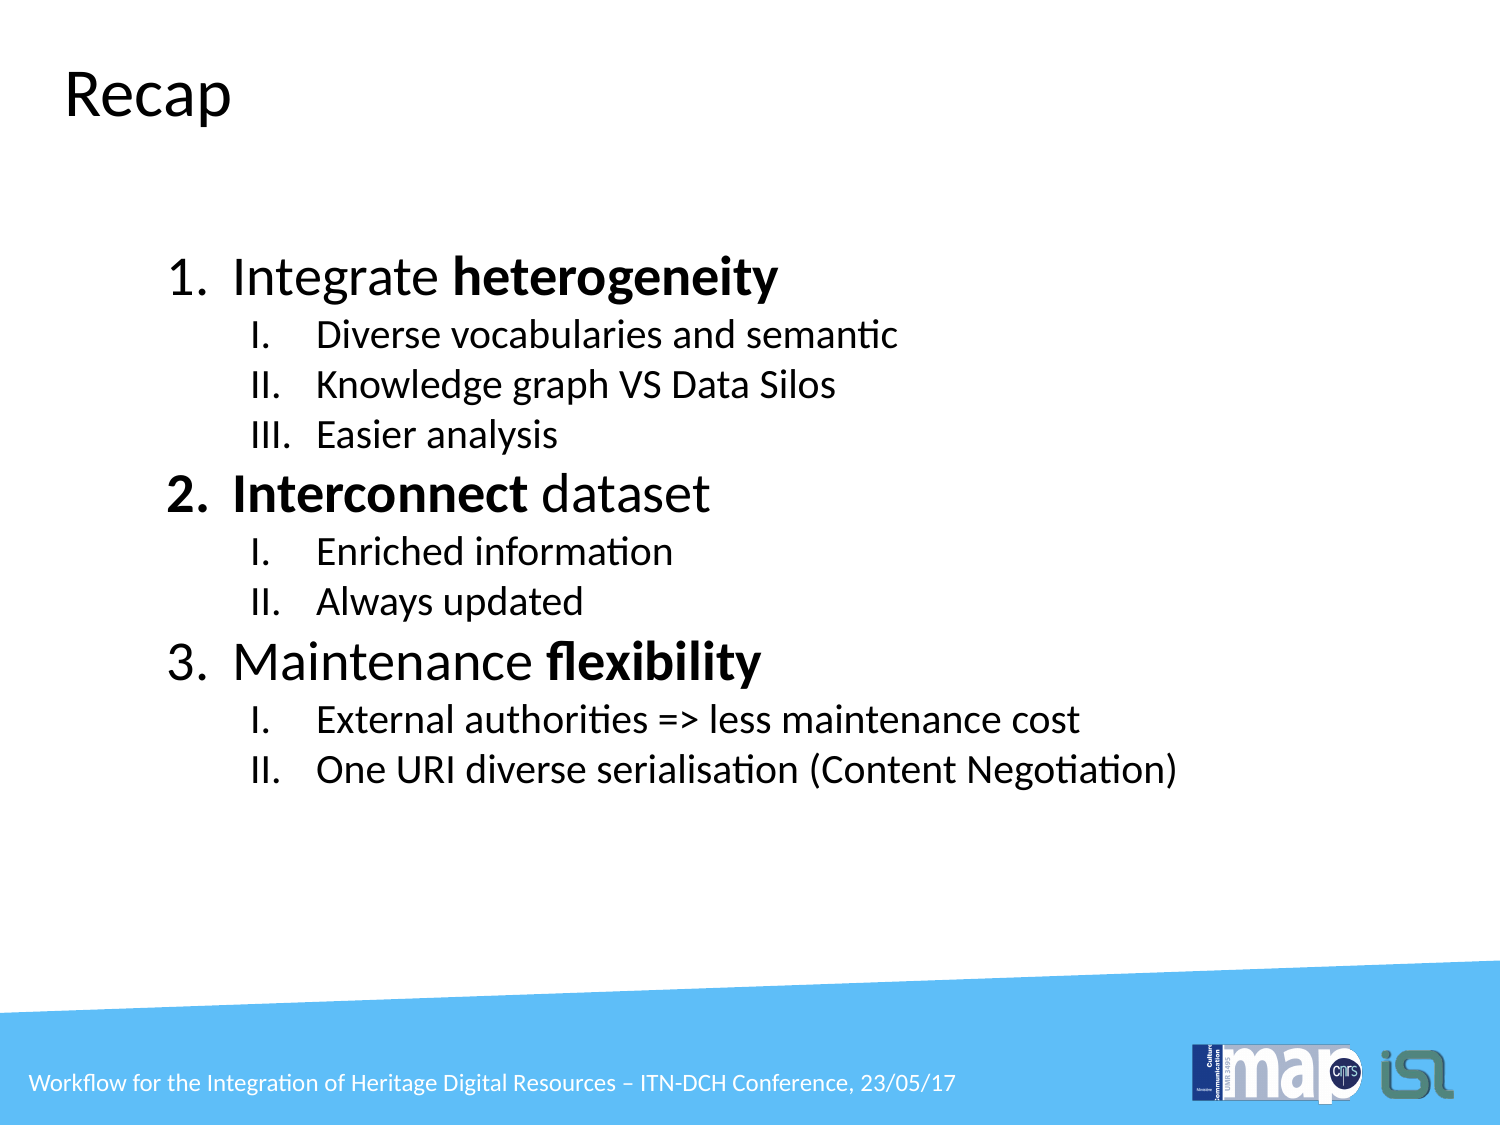

# Recap
Integrate heterogeneity
Diverse vocabularies and semantic
Knowledge graph VS Data Silos
Easier analysis
Interconnect dataset
Enriched information
Always updated
Maintenance flexibility
External authorities => less maintenance cost
One URI diverse serialisation (Content Negotiation)